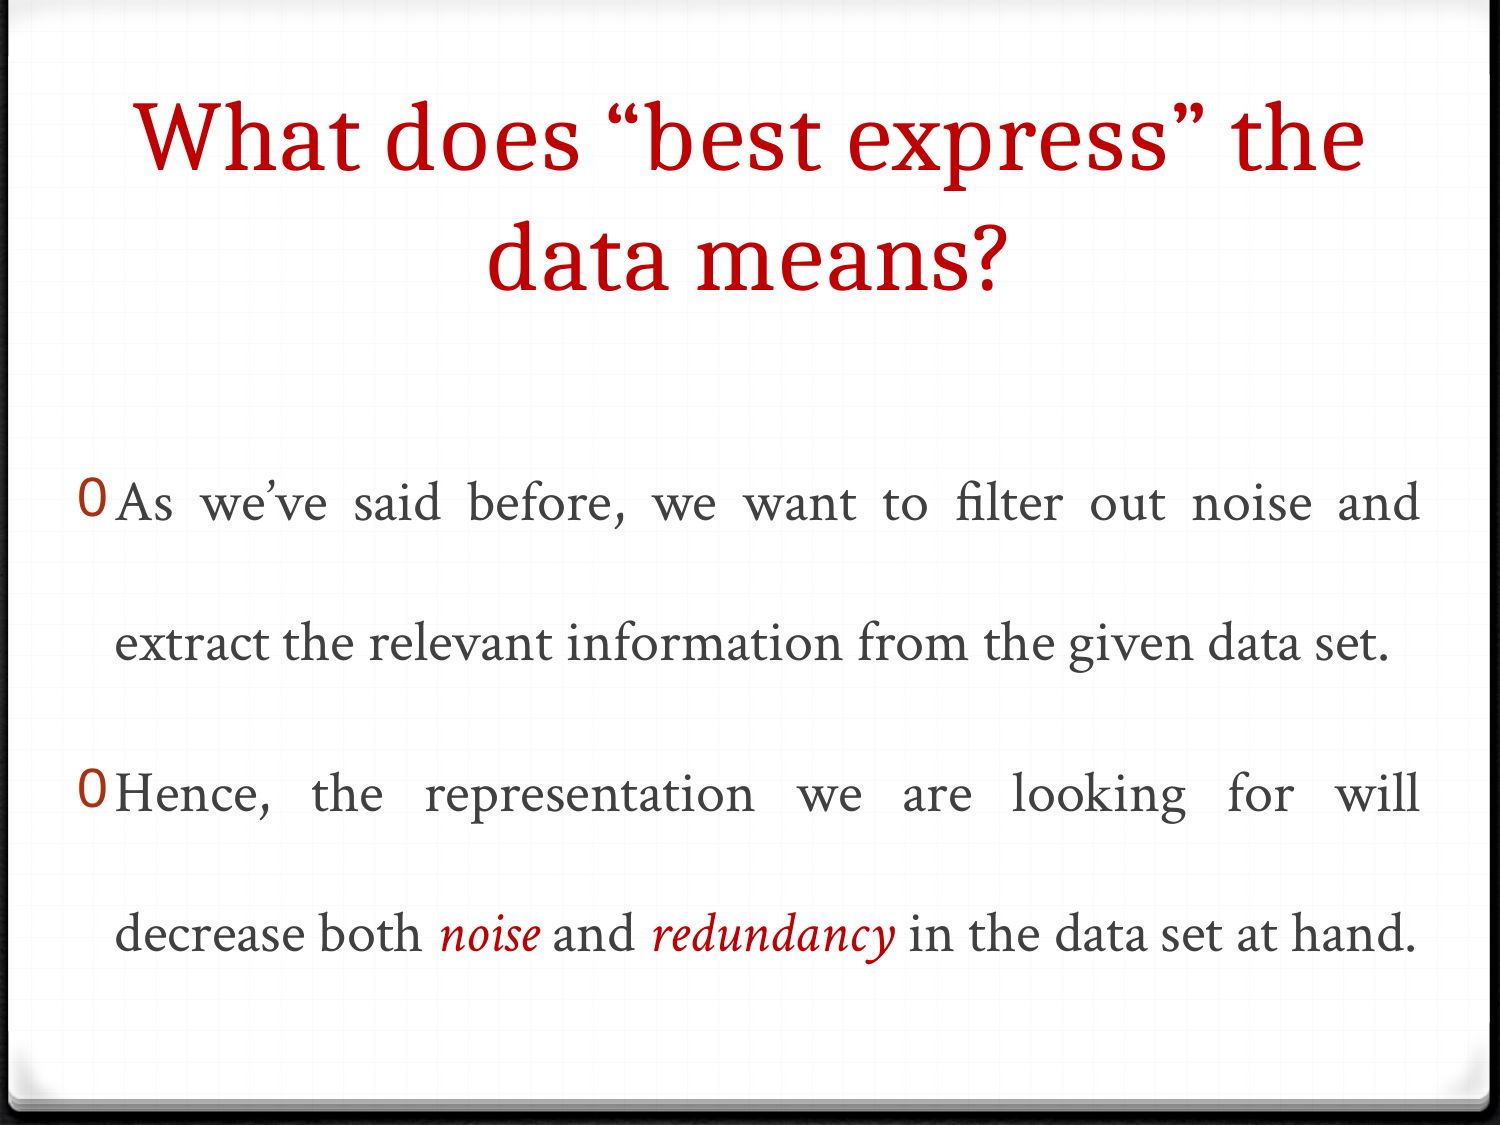

# What does “best express” the data means?
As we’ve said before, we want to filter out noise and extract the relevant information from the given data set.
Hence, the representation we are looking for will decrease both noise and redundancy in the data set at hand.